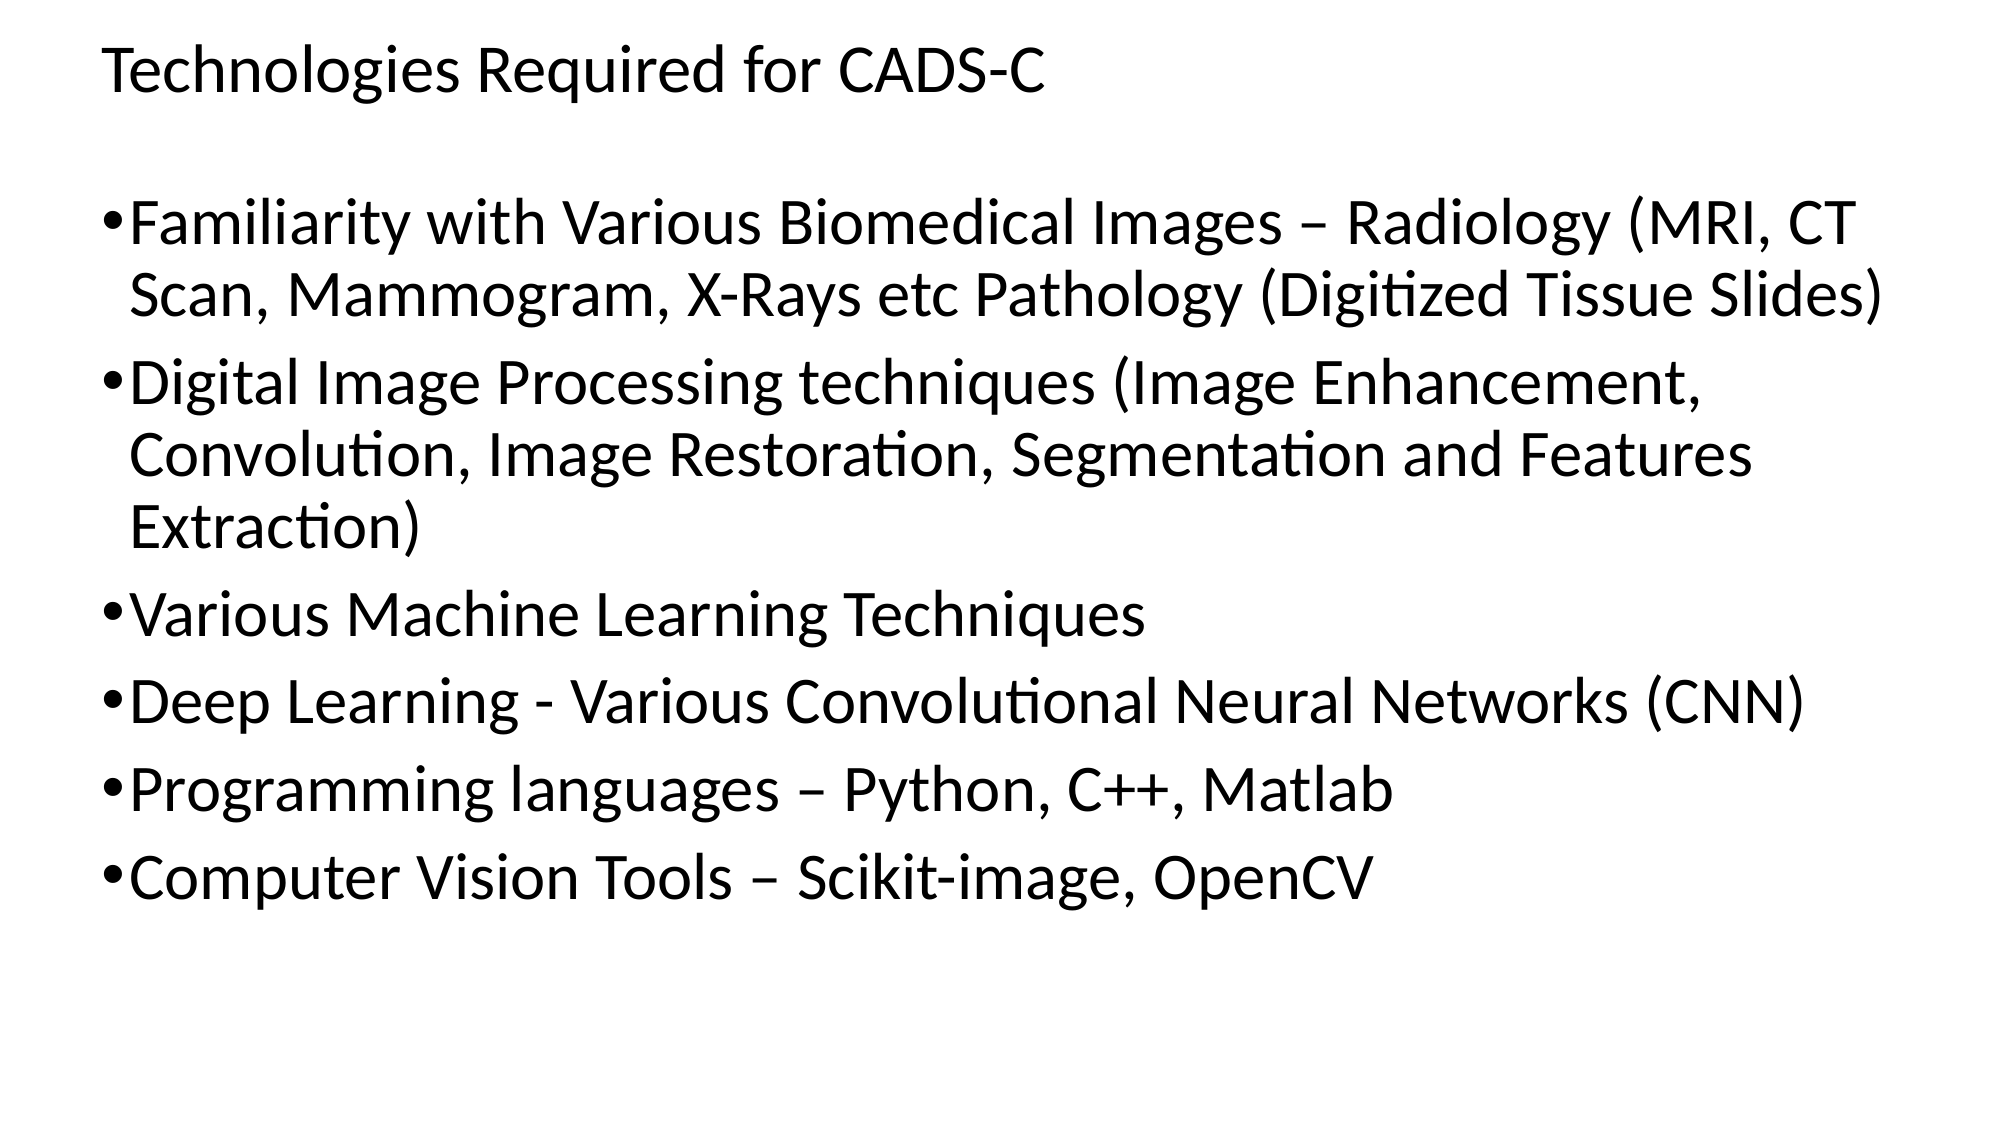

# Technologies Required for CADS-C
Familiarity with Various Biomedical Images – Radiology (MRI, CT Scan, Mammogram, X-Rays etc Pathology (Digitized Tissue Slides)
Digital Image Processing techniques (Image Enhancement, Convolution, Image Restoration, Segmentation and Features Extraction)
Various Machine Learning Techniques
Deep Learning - Various Convolutional Neural Networks (CNN)
Programming languages – Python, C++, Matlab
Computer Vision Tools – Scikit-image, OpenCV